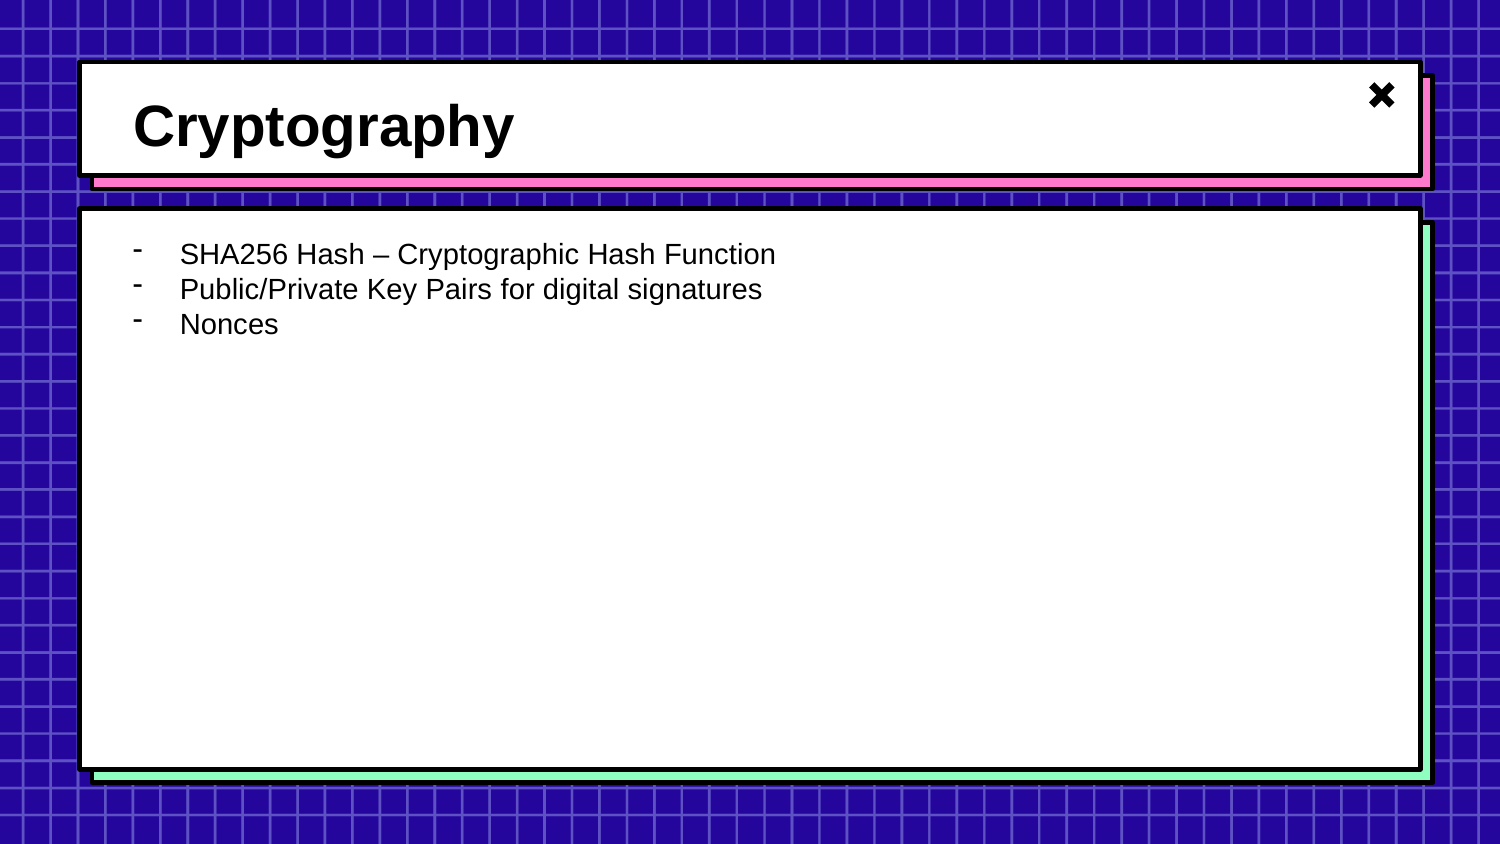

# Cryptography
SHA256 Hash – Cryptographic Hash Function
Public/Private Key Pairs for digital signatures
Nonces